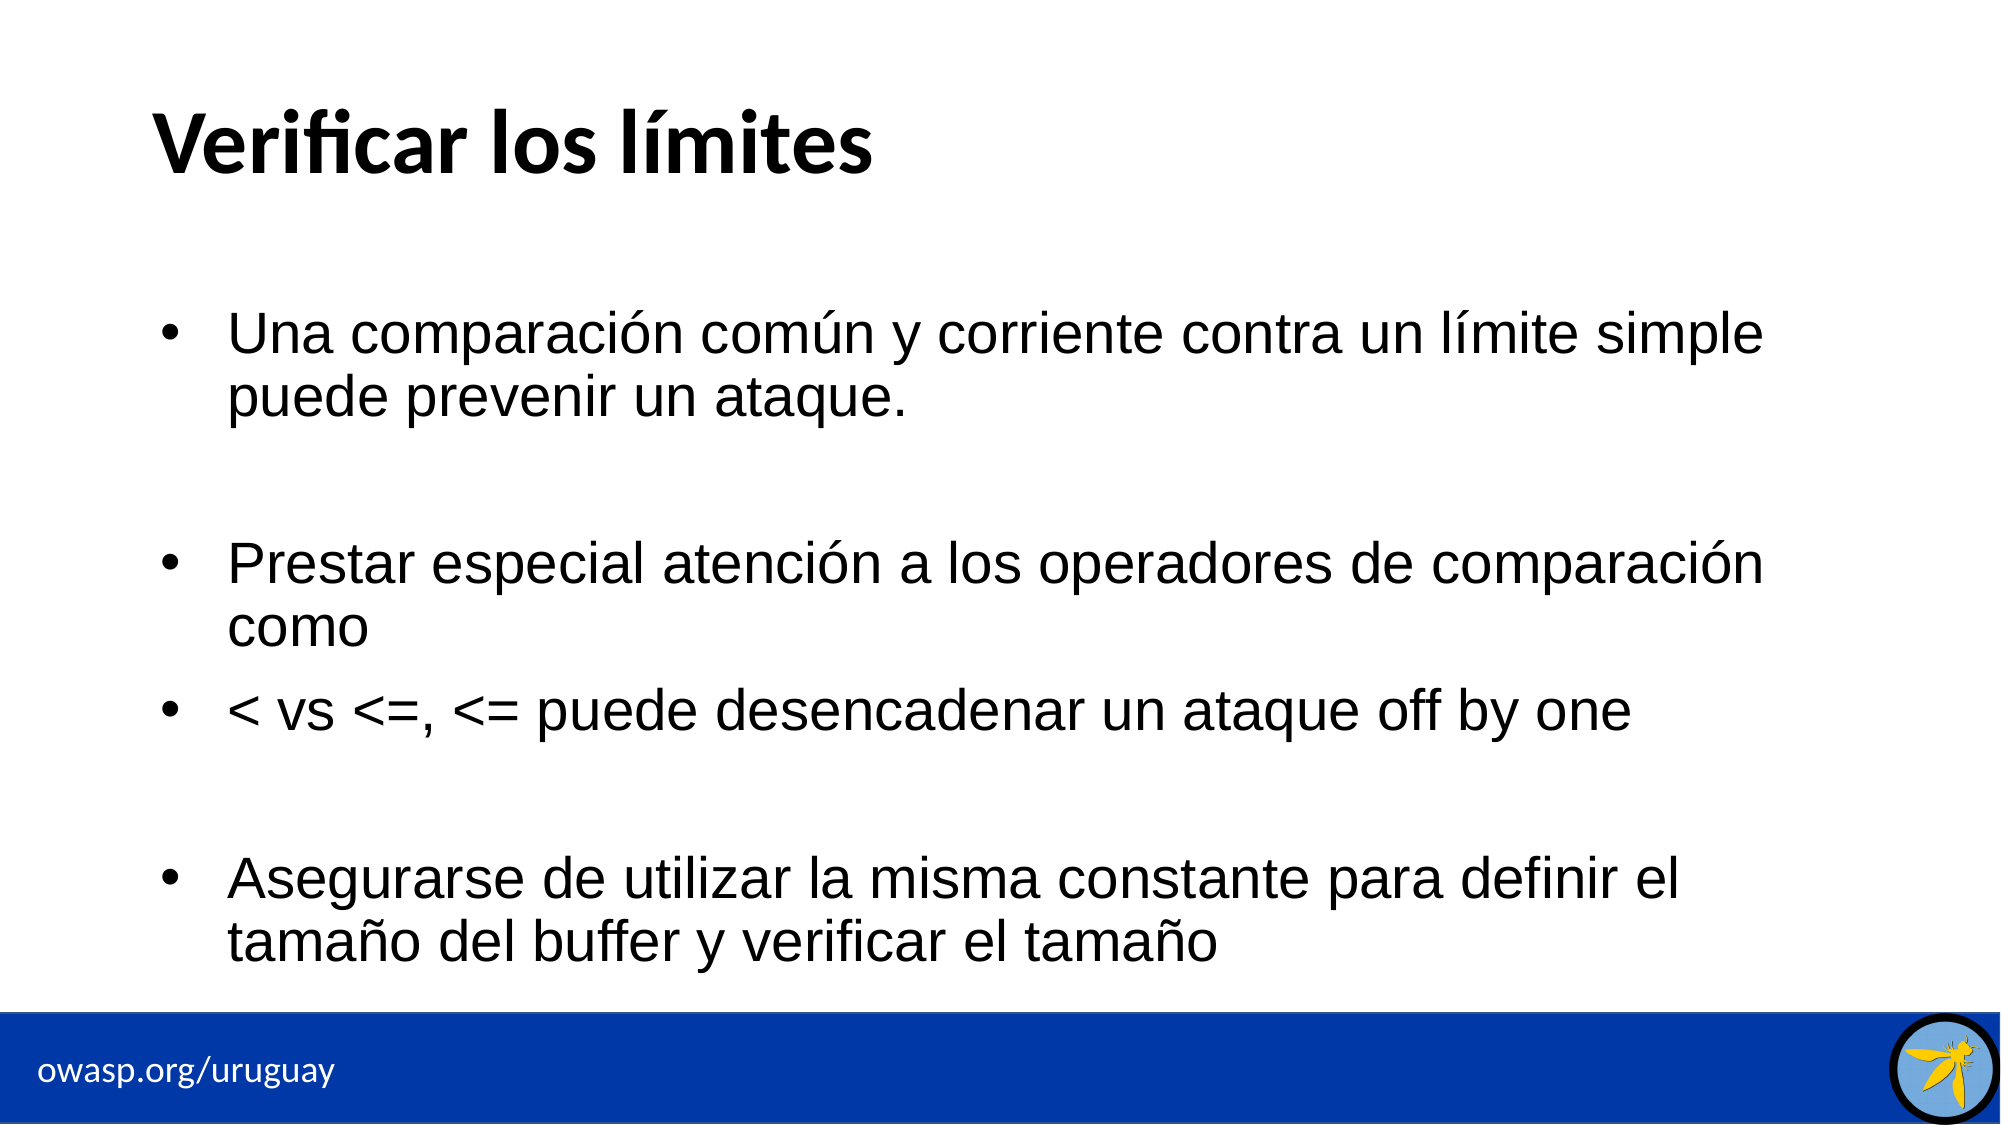

# Verificar los límites
Una comparación común y corriente contra un límite simple puede prevenir un ataque.

Prestar especial atención a los operadores de comparación como
< vs <=, <= puede desencadenar un ataque off by one

Asegurarse de utilizar la misma constante para definir el tamaño del buffer y verificar el tamaño